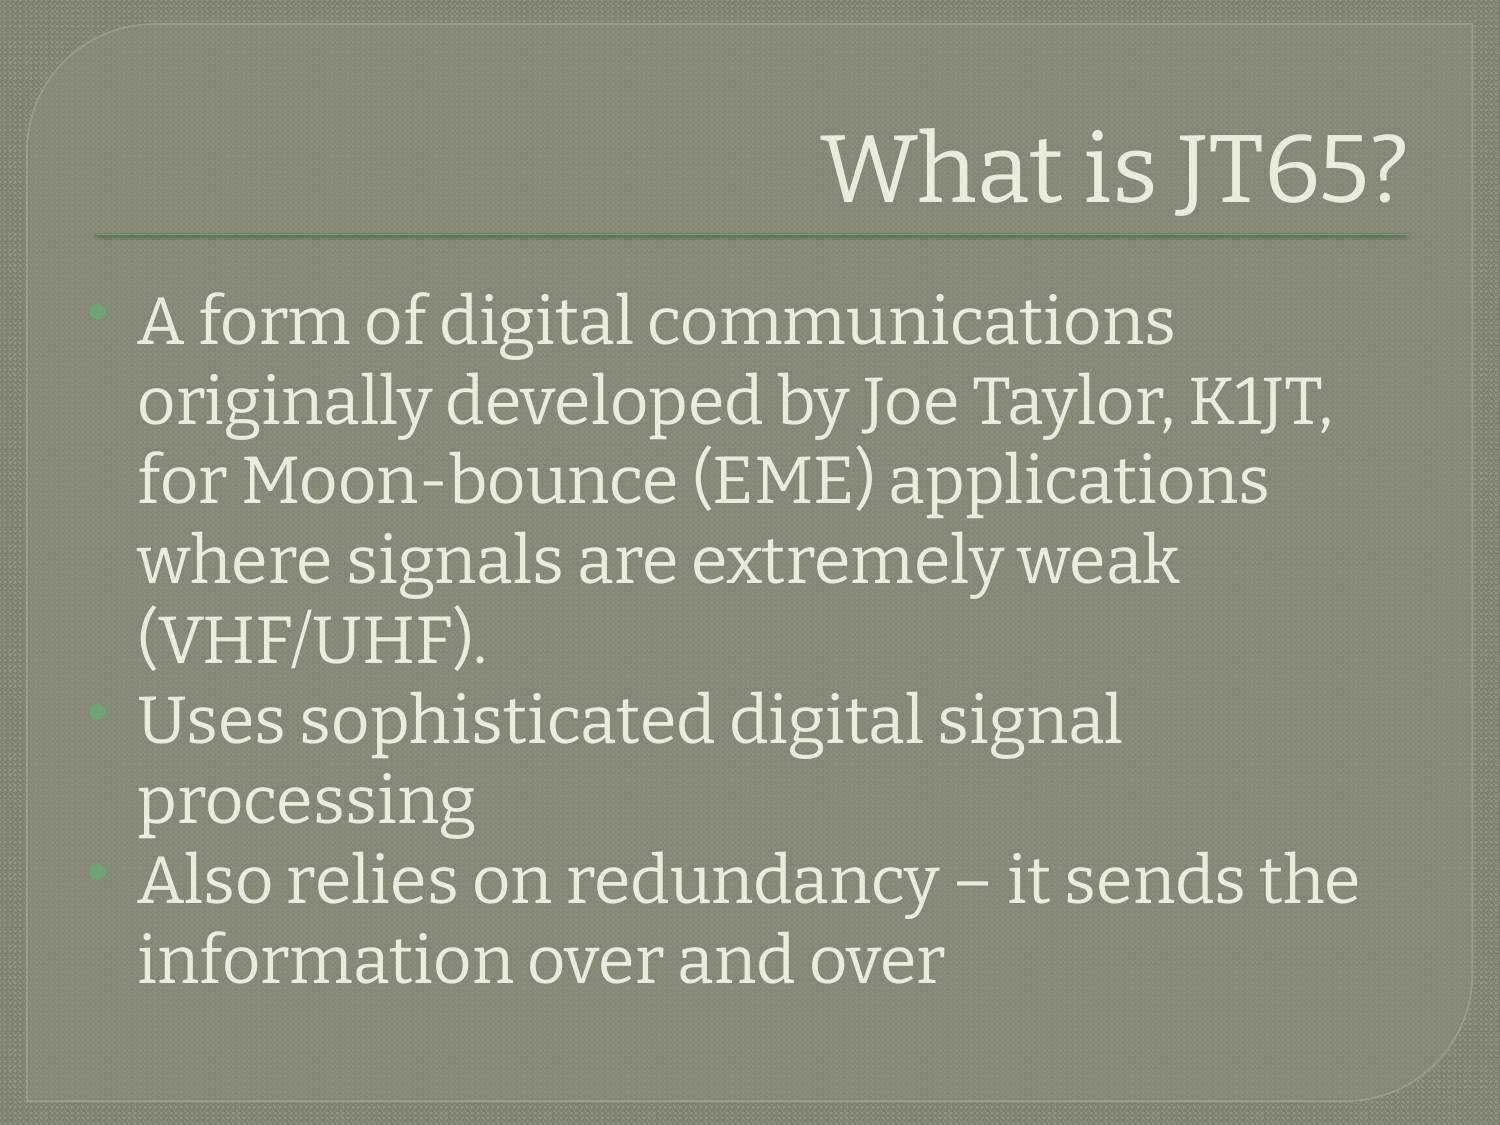

# What is JT65?
A form of digital communications originally developed by Joe Taylor, K1JT, for Moon-bounce (EME) applications where signals are extremely weak (VHF/UHF).
Uses sophisticated digital signal processing
Also relies on redundancy – it sends the information over and over